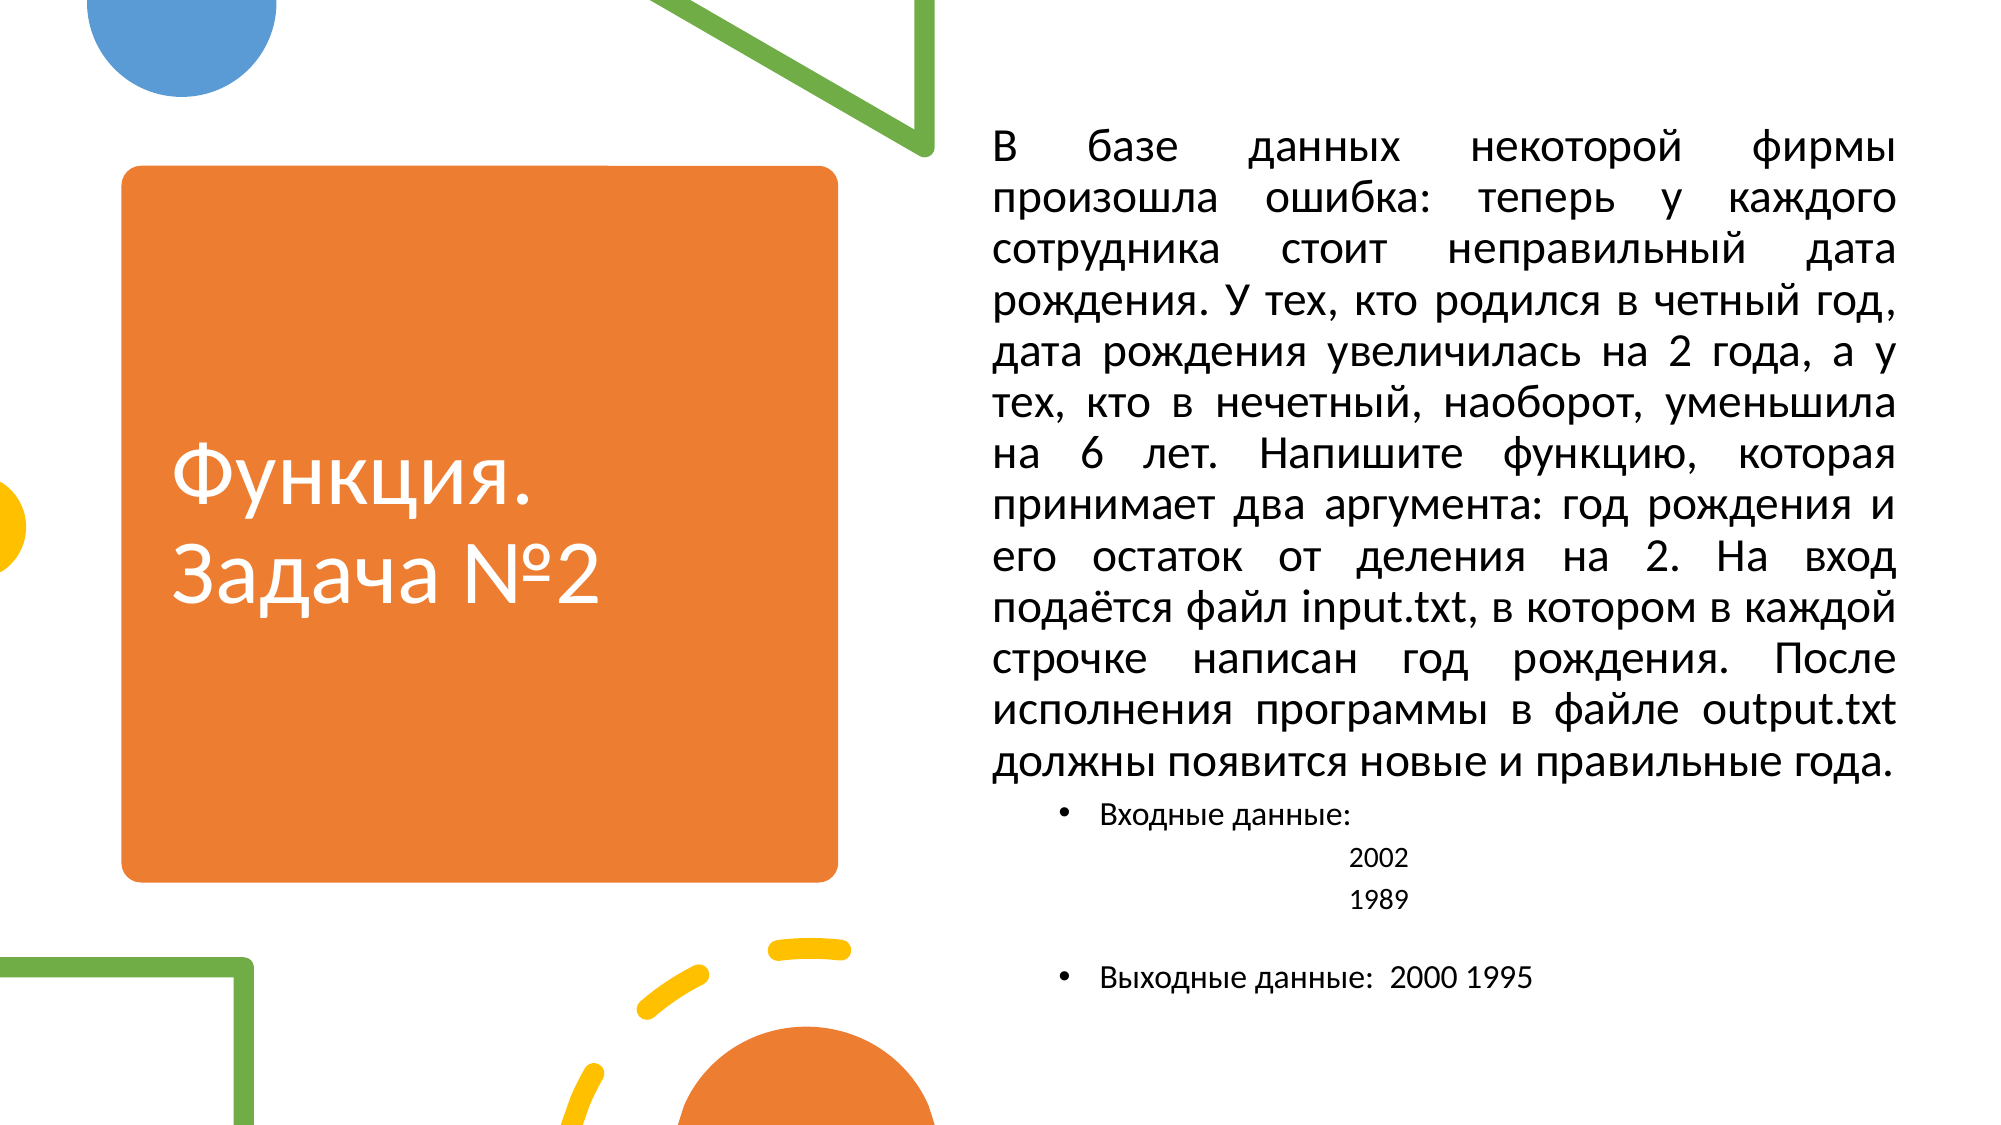

В базе данных некоторой фирмы произошла ошибка: теперь у каждого сотрудника стоит неправильный дата рождения. У тех, кто родился в четный год, дата рождения увеличилась на 2 года, а у тех, кто в нечетный, наоборот, уменьшила на 6 лет. Напишите функцию, которая принимает два аргумента: год рождения и его остаток от деления на 2. На вход подаётся файл input.txt, в котором в каждой строчке написан год рождения. После исполнения программы в файле output.txt должны появится новые и правильные года.
Входные данные:
2002
1989

Выходные данные:  2000 1995

# Функция. Задача №2